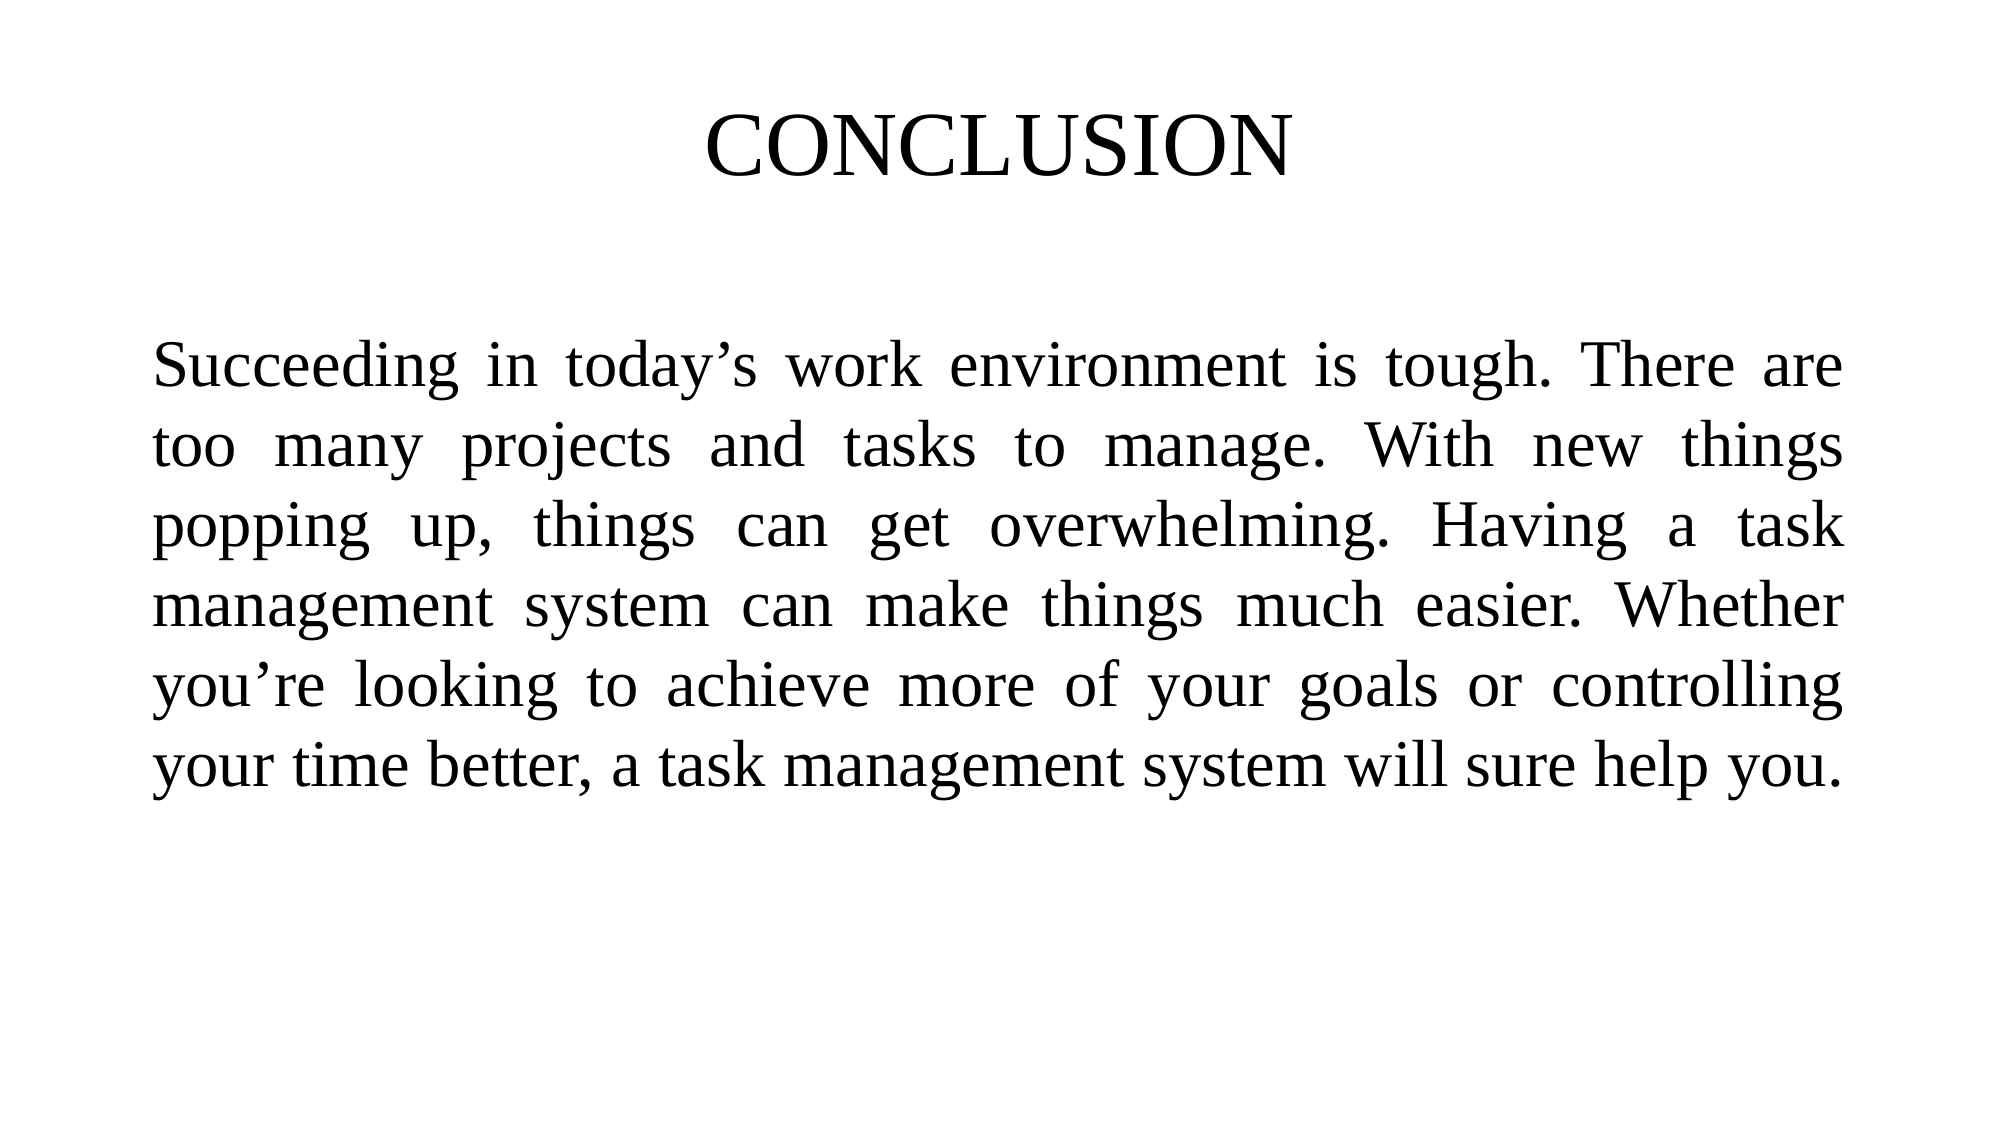

# CONCLUSION
Succeeding in today’s work environment is tough. There are too many projects and tasks to manage. With new things popping up, things can get overwhelming. Having a task management system can make things much easier. Whether you’re looking to achieve more of your goals or controlling your time better, a task management system will sure help you.